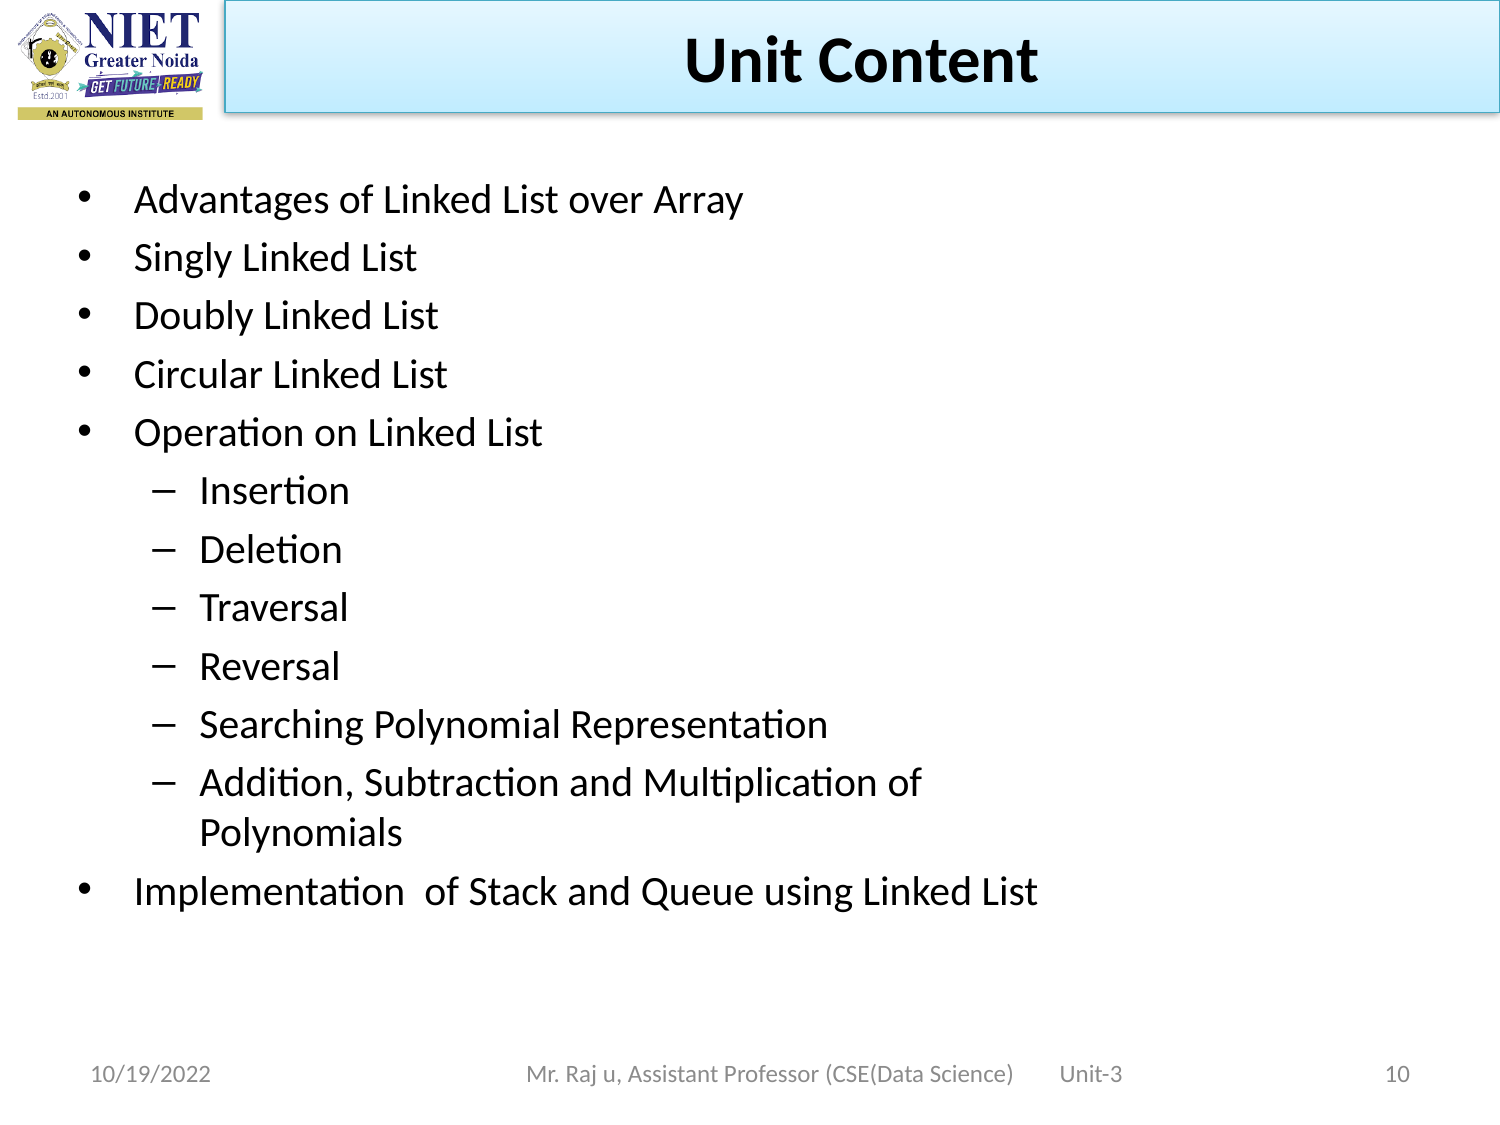

Unit Content
Advantages of Linked List over Array
Singly Linked List
Doubly Linked List
Circular Linked List
Operation on Linked List
Insertion
Deletion
Traversal
Reversal
Searching Polynomial Representation
Addition, Subtraction and Multiplication of Polynomials
Implementation  of Stack and Queue using Linked List

10/19/2022
Mr. Raj u, Assistant Professor (CSE(Data Science)        Unit-3
10